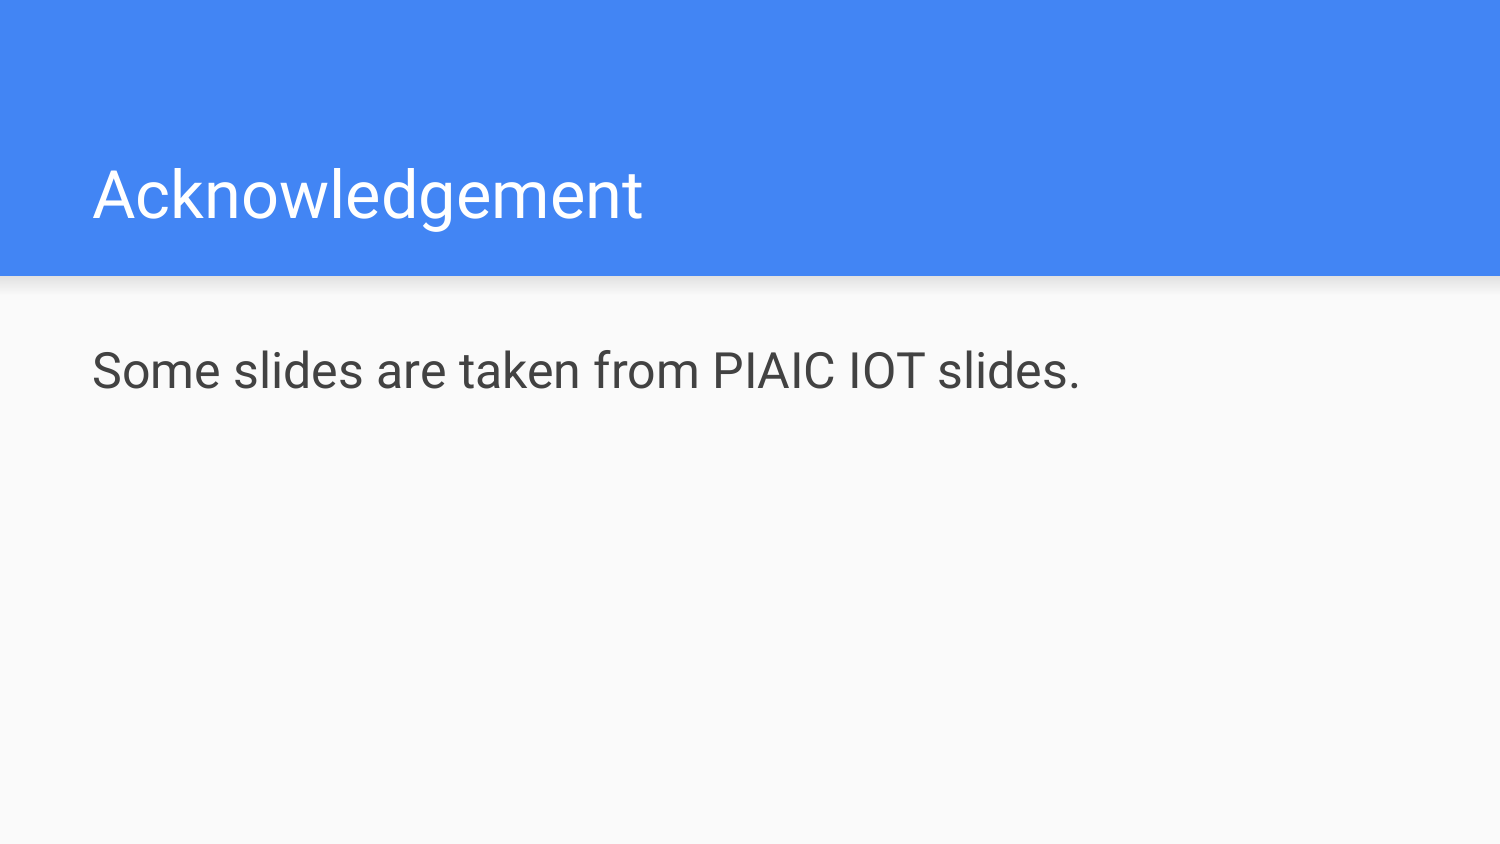

# Acknowledgement
Some slides are taken from PIAIC IOT slides.